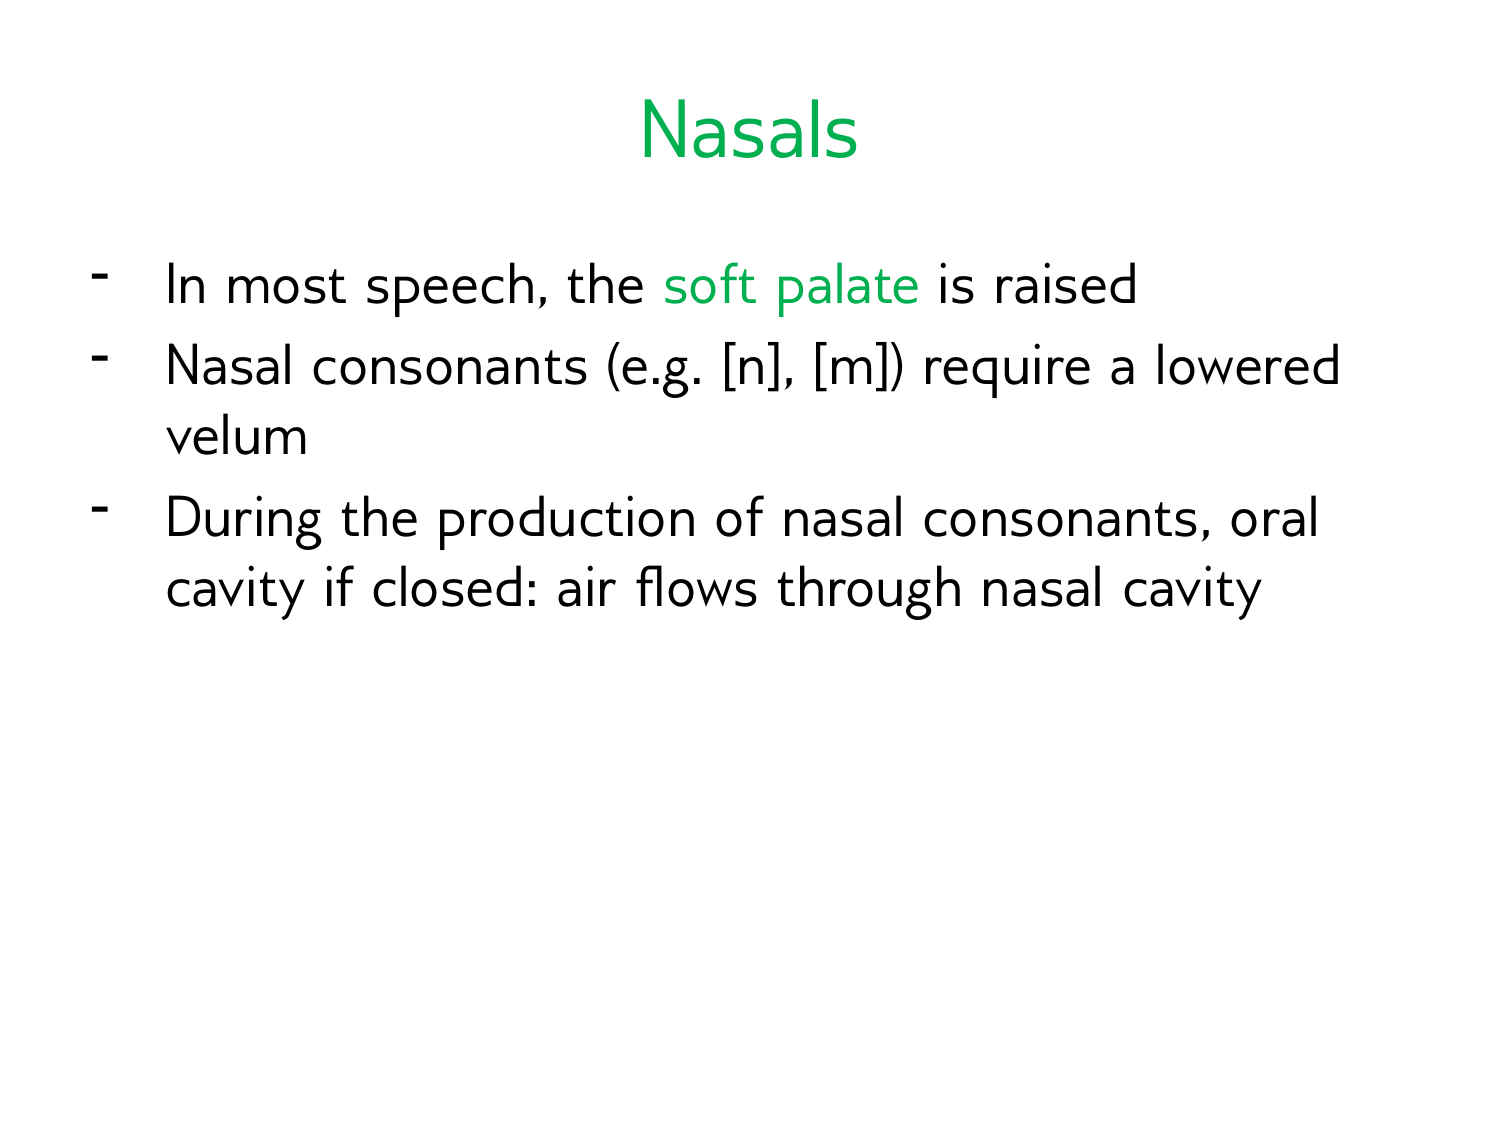

# Nasals
In most speech, the soft palate is raised
Nasal consonants (e.g. [n], [m]) require a lowered velum
During the production of nasal consonants, oral cavity if closed: air flows through nasal cavity